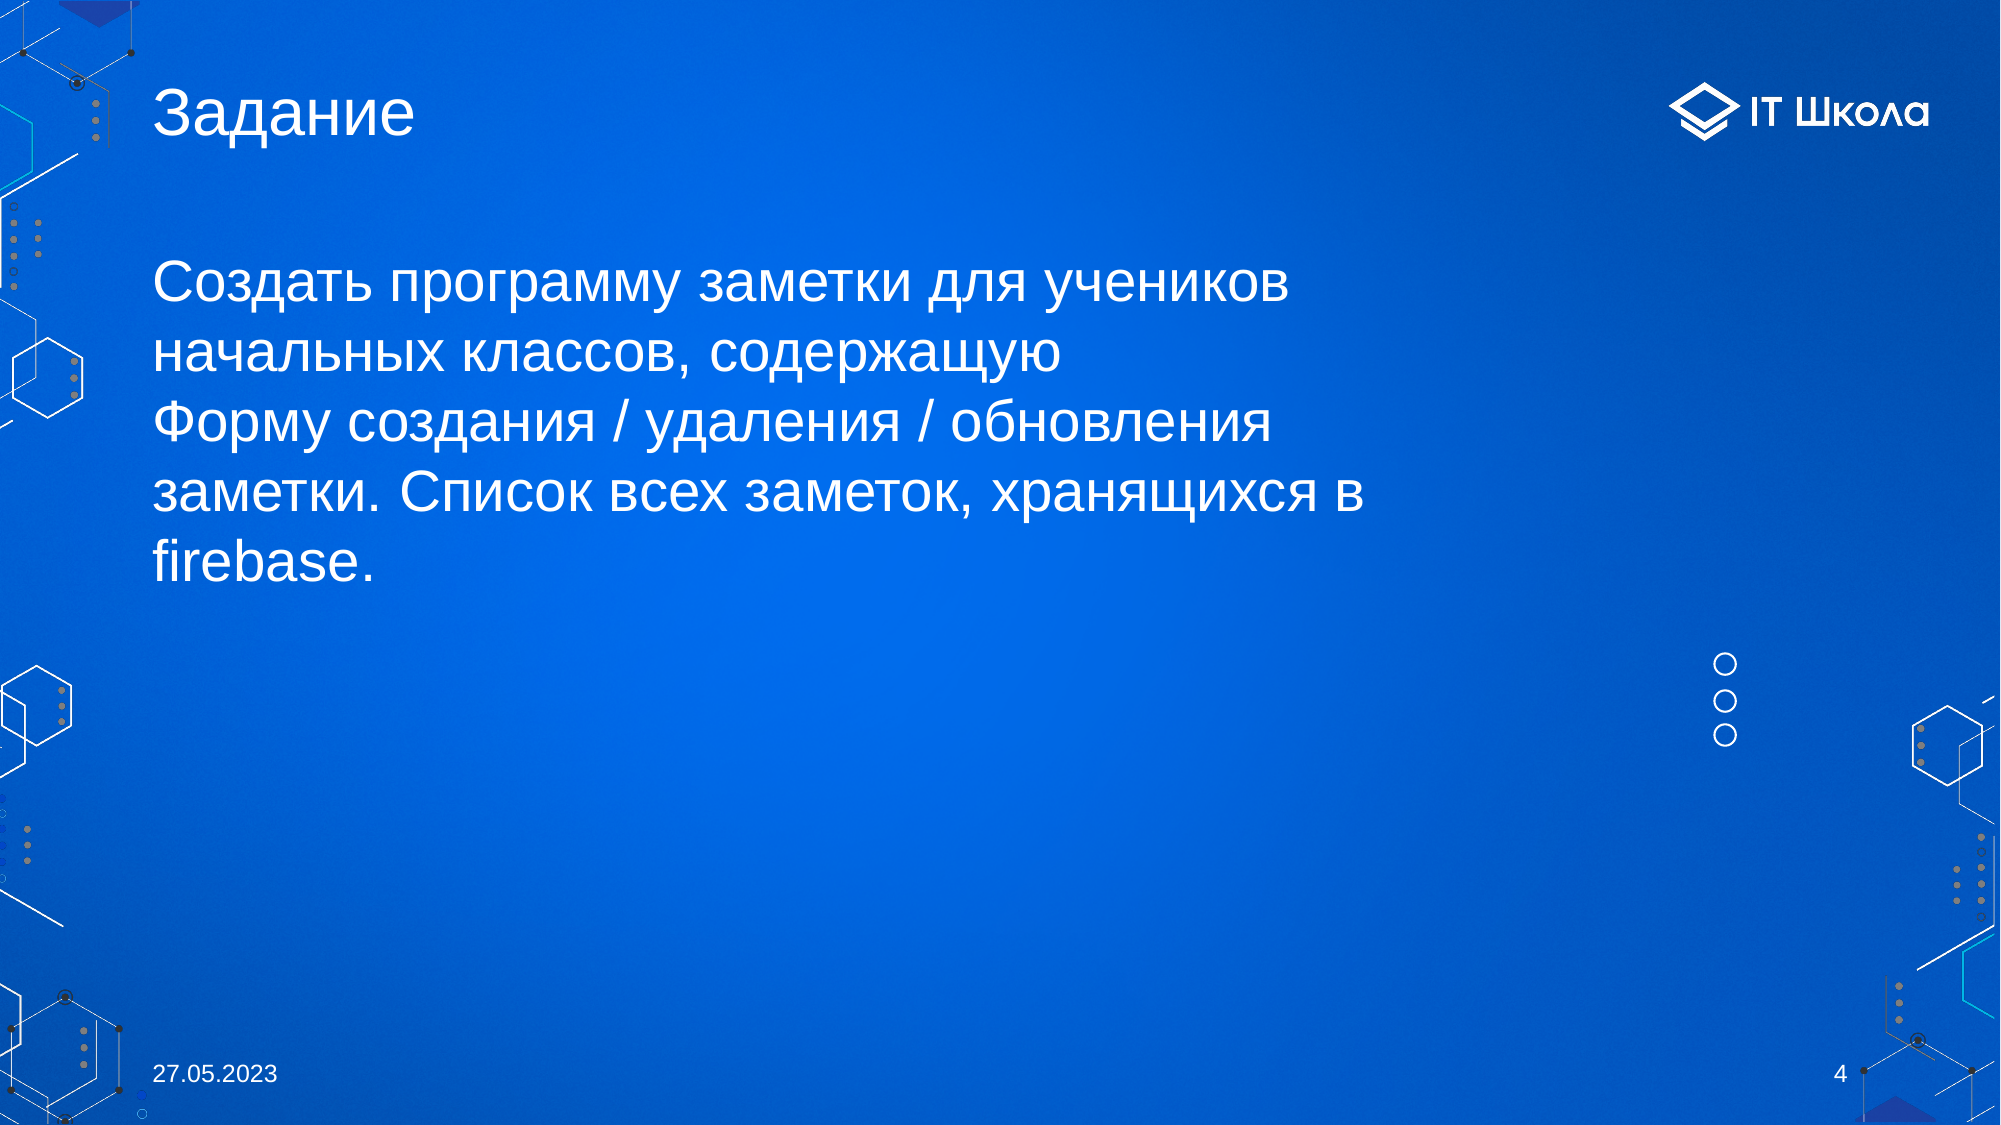

# Задание
Создать программу заметки для учеников начальных классов, содержащую
Форму создания / удаления / обновления заметки. Список всех заметок, хранящихся в firebase.

27.05.2023
4